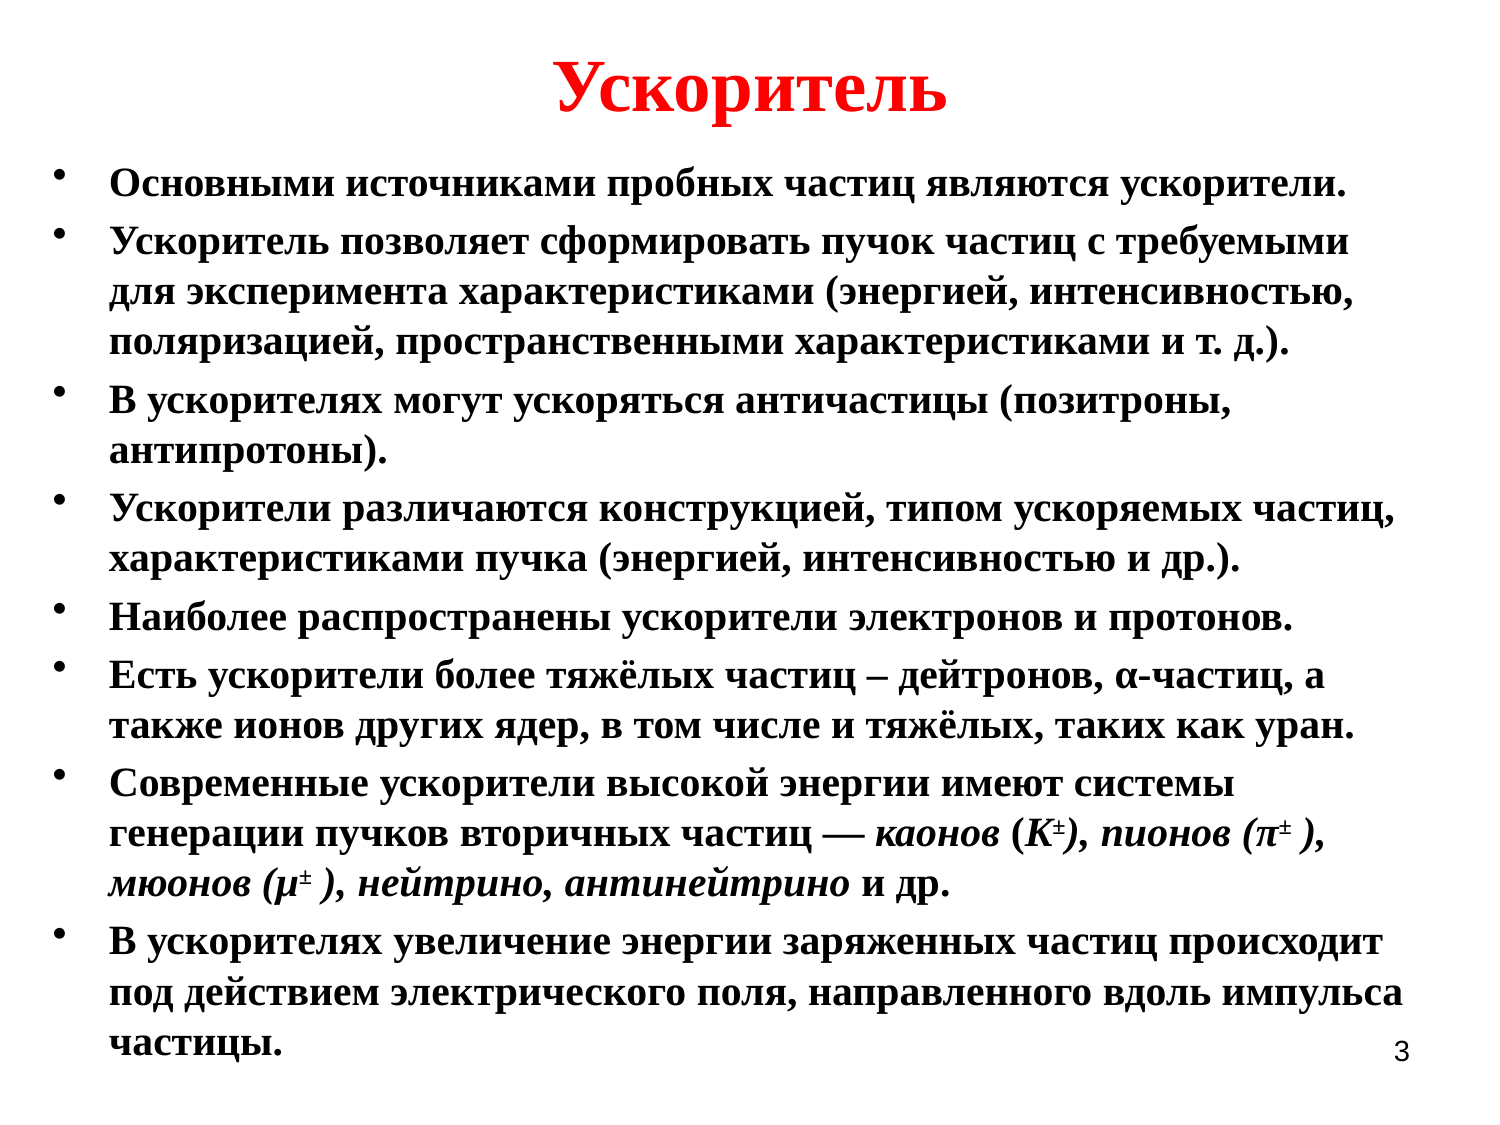

# Ускоритель
Основными источниками пробных частиц являются ускорители.
Ускоритель позволяет сформировать пучок частиц с требуемыми для эксперимента характеристиками (энергией, интенсивностью, поляризацией, пространственными характеристиками и т. д.).
В ускорителях могут ускоряться античастицы (позитроны, антипротоны).
Ускорители различаются конструкцией, типом ускоряемых частиц, характеристиками пучка (энергией, интенсивностью и др.).
Наиболее распространены ускорители электронов и протонов.
Есть ускорители более тяжёлых частиц – дейтронов, α-частиц, а также ионов других ядер, в том числе и тяжёлых, таких как уран.
Современные ускорители высокой энергии имеют системы генерации пучков вторичных частиц — каонов (K±), пионов (π± ), мюонов (μ± ), нейтрино, антинейтрино и др.
В ускорителях увеличение энергии заряженных частиц происходит под действием электрического поля, направленного вдоль импульса частицы.
3